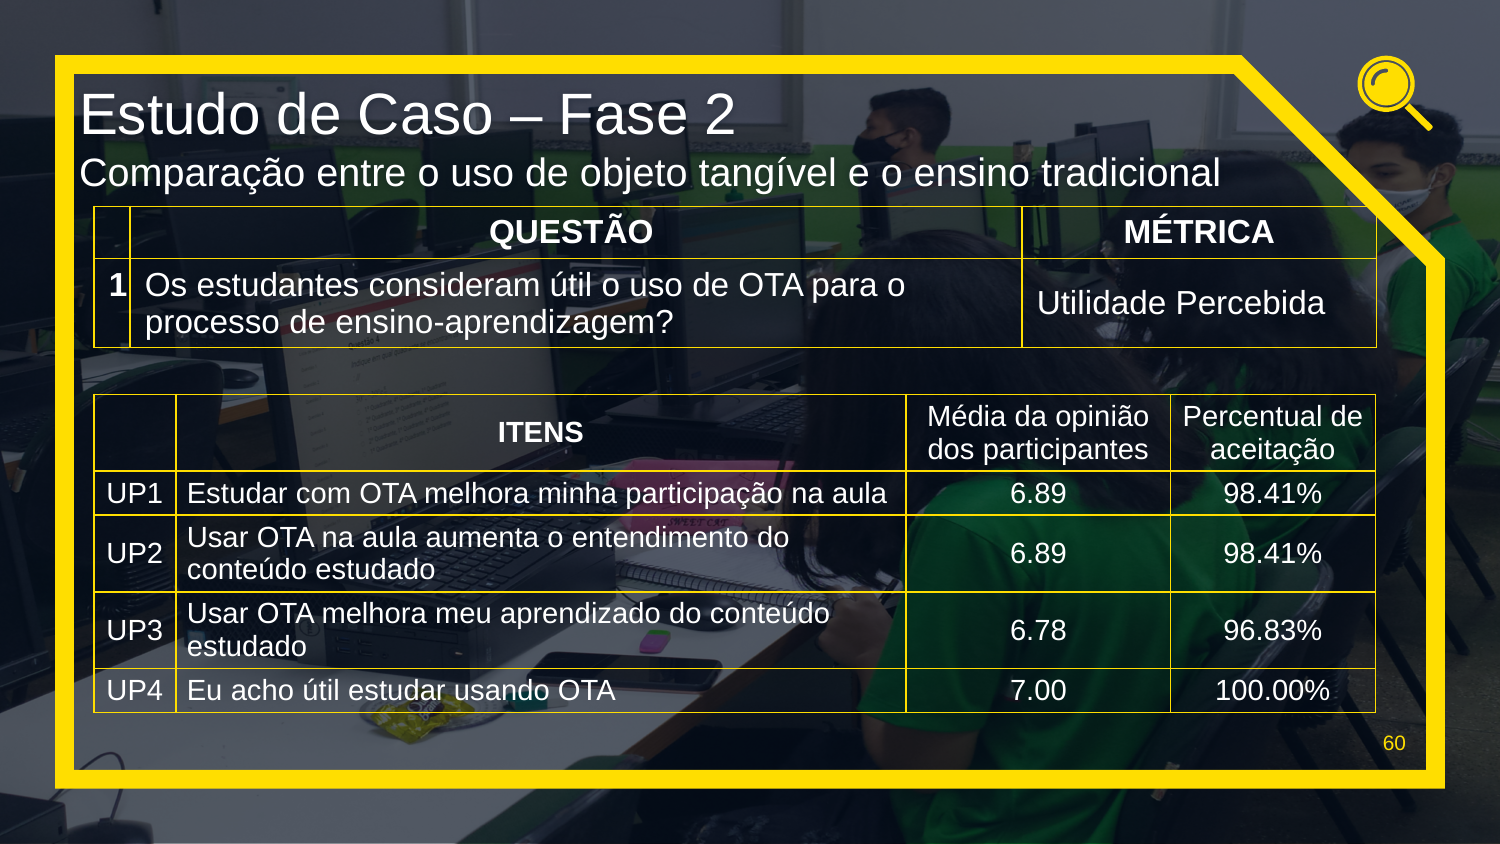

Estudo de Caso – Fase 2
Comparação entre o uso de objeto tangível e o ensino tradicional
|  | QUESTÃO | MÉTRICA |
| --- | --- | --- |
| 1 | Os estudantes consideram útil o uso de OTA para o processo de ensino-aprendizagem? | Utilidade Percebida |
|  | ITENS | Média da opinião dos participantes | Percentual de aceitação |
| --- | --- | --- | --- |
| UP1 | Estudar com OTA melhora minha participação na aula | 6.89 | 98.41% |
| UP2 | Usar OTA na aula aumenta o entendimento do conteúdo estudado | 6.89 | 98.41% |
| UP3 | Usar OTA melhora meu aprendizado do conteúdo estudado | 6.78 | 96.83% |
| UP4 | Eu acho útil estudar usando OTA | 7.00 | 100.00% |
60